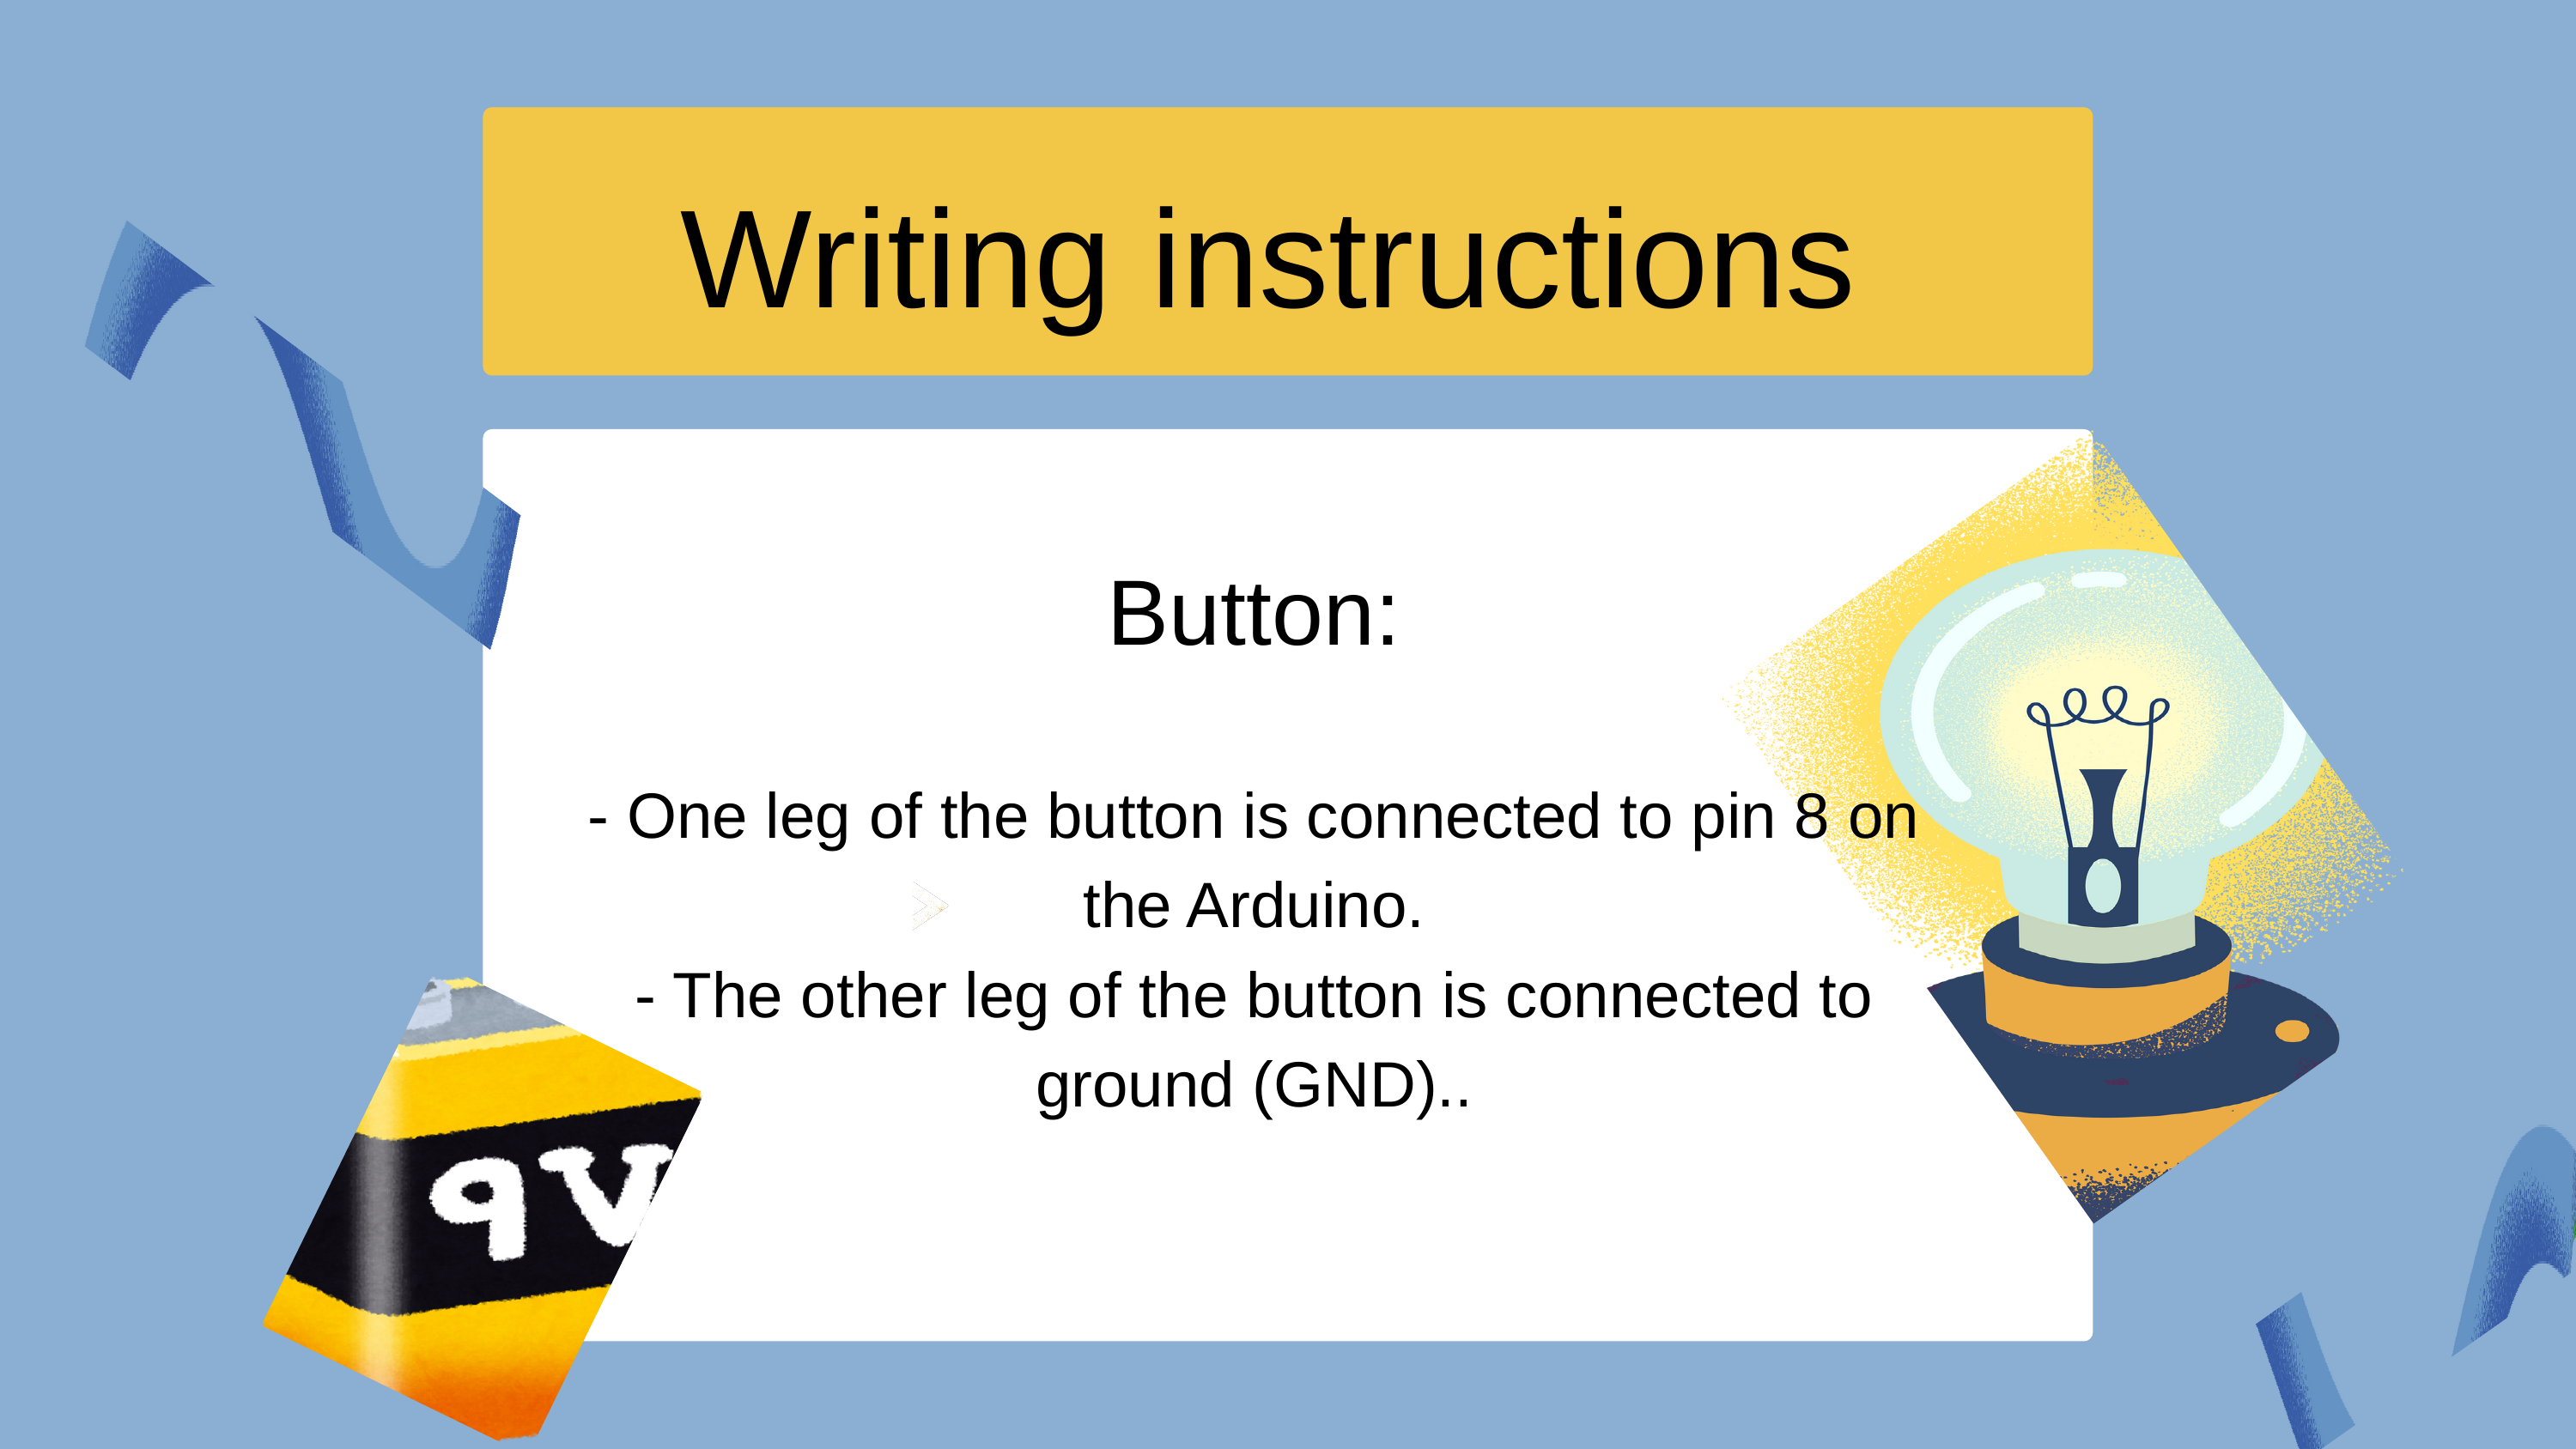

Writing instructions

Button:

- One leg of the button is connected to pin 8 on the Arduino.
- The other leg of the button is connected to ground (GND)..